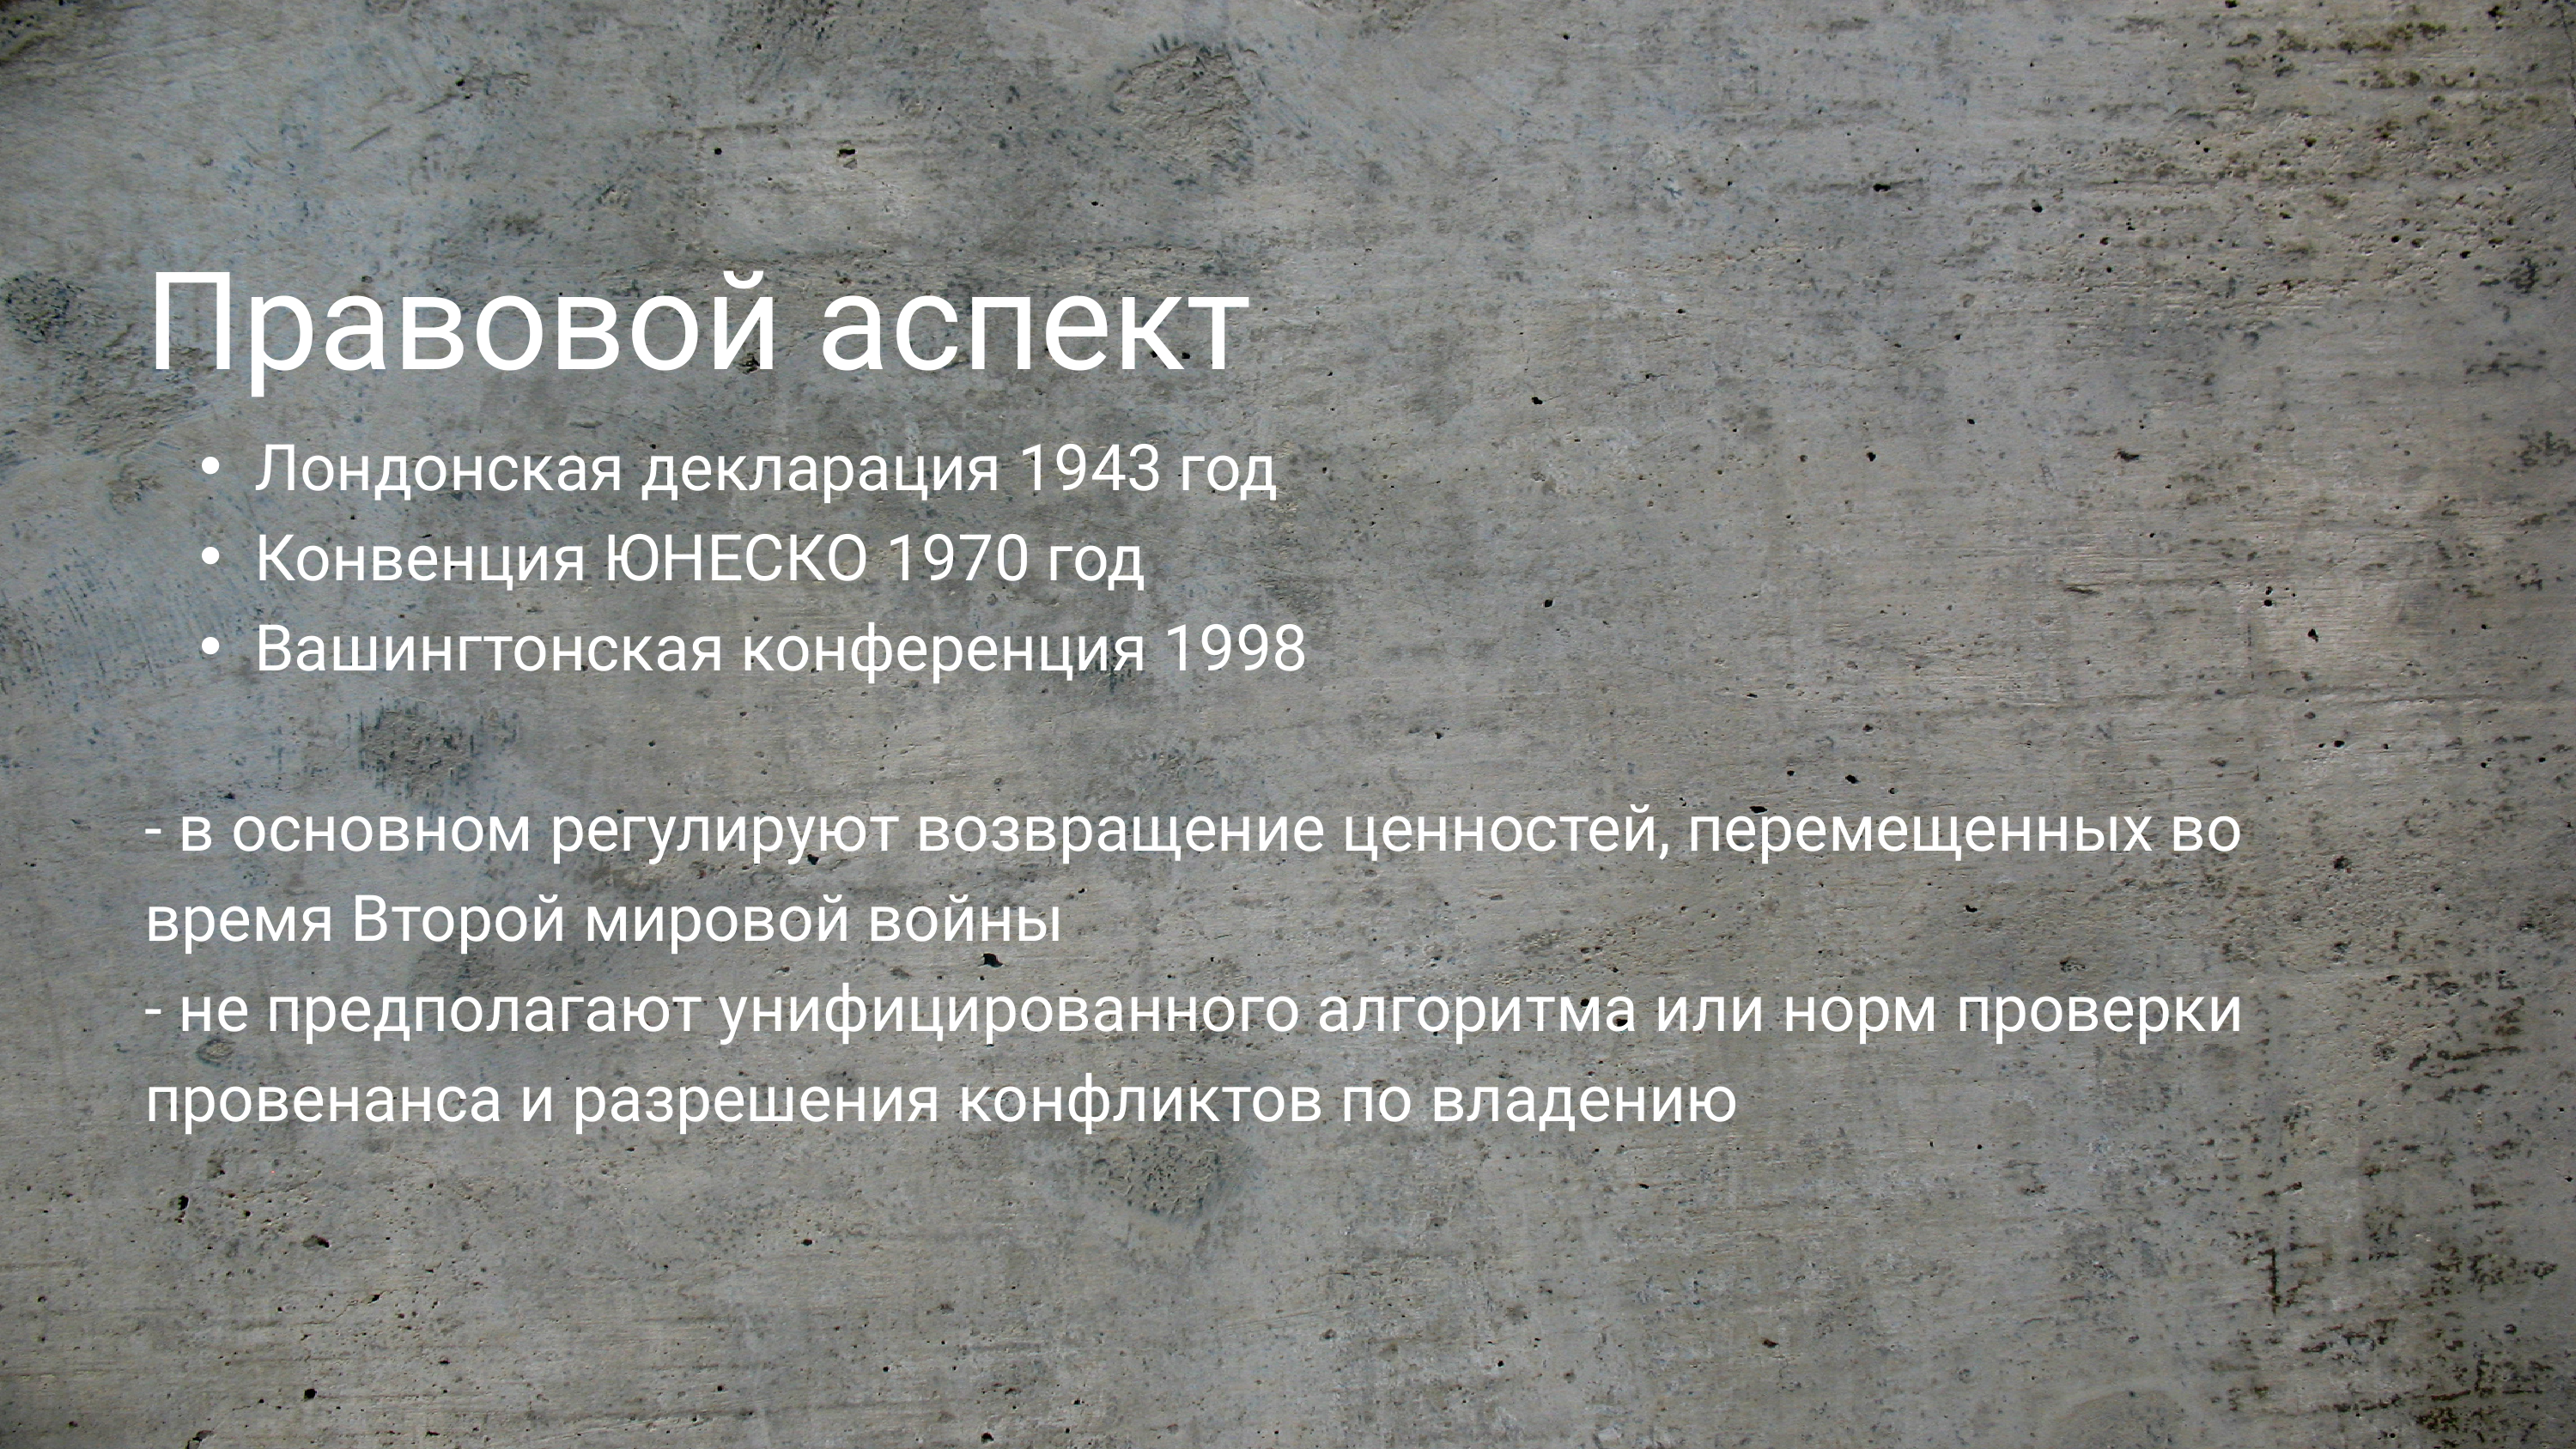

Правовой аспект
Лондонская декларация 1943 год
Конвенция ЮНЕСКО 1970 год
Вашингтонская конференция 1998

- в основном регулируют возвращение ценностей, перемещенных во время Второй мировой войны
- не предполагают унифицированного алгоритма или норм проверки провенанса и разрешения конфликтов по владению